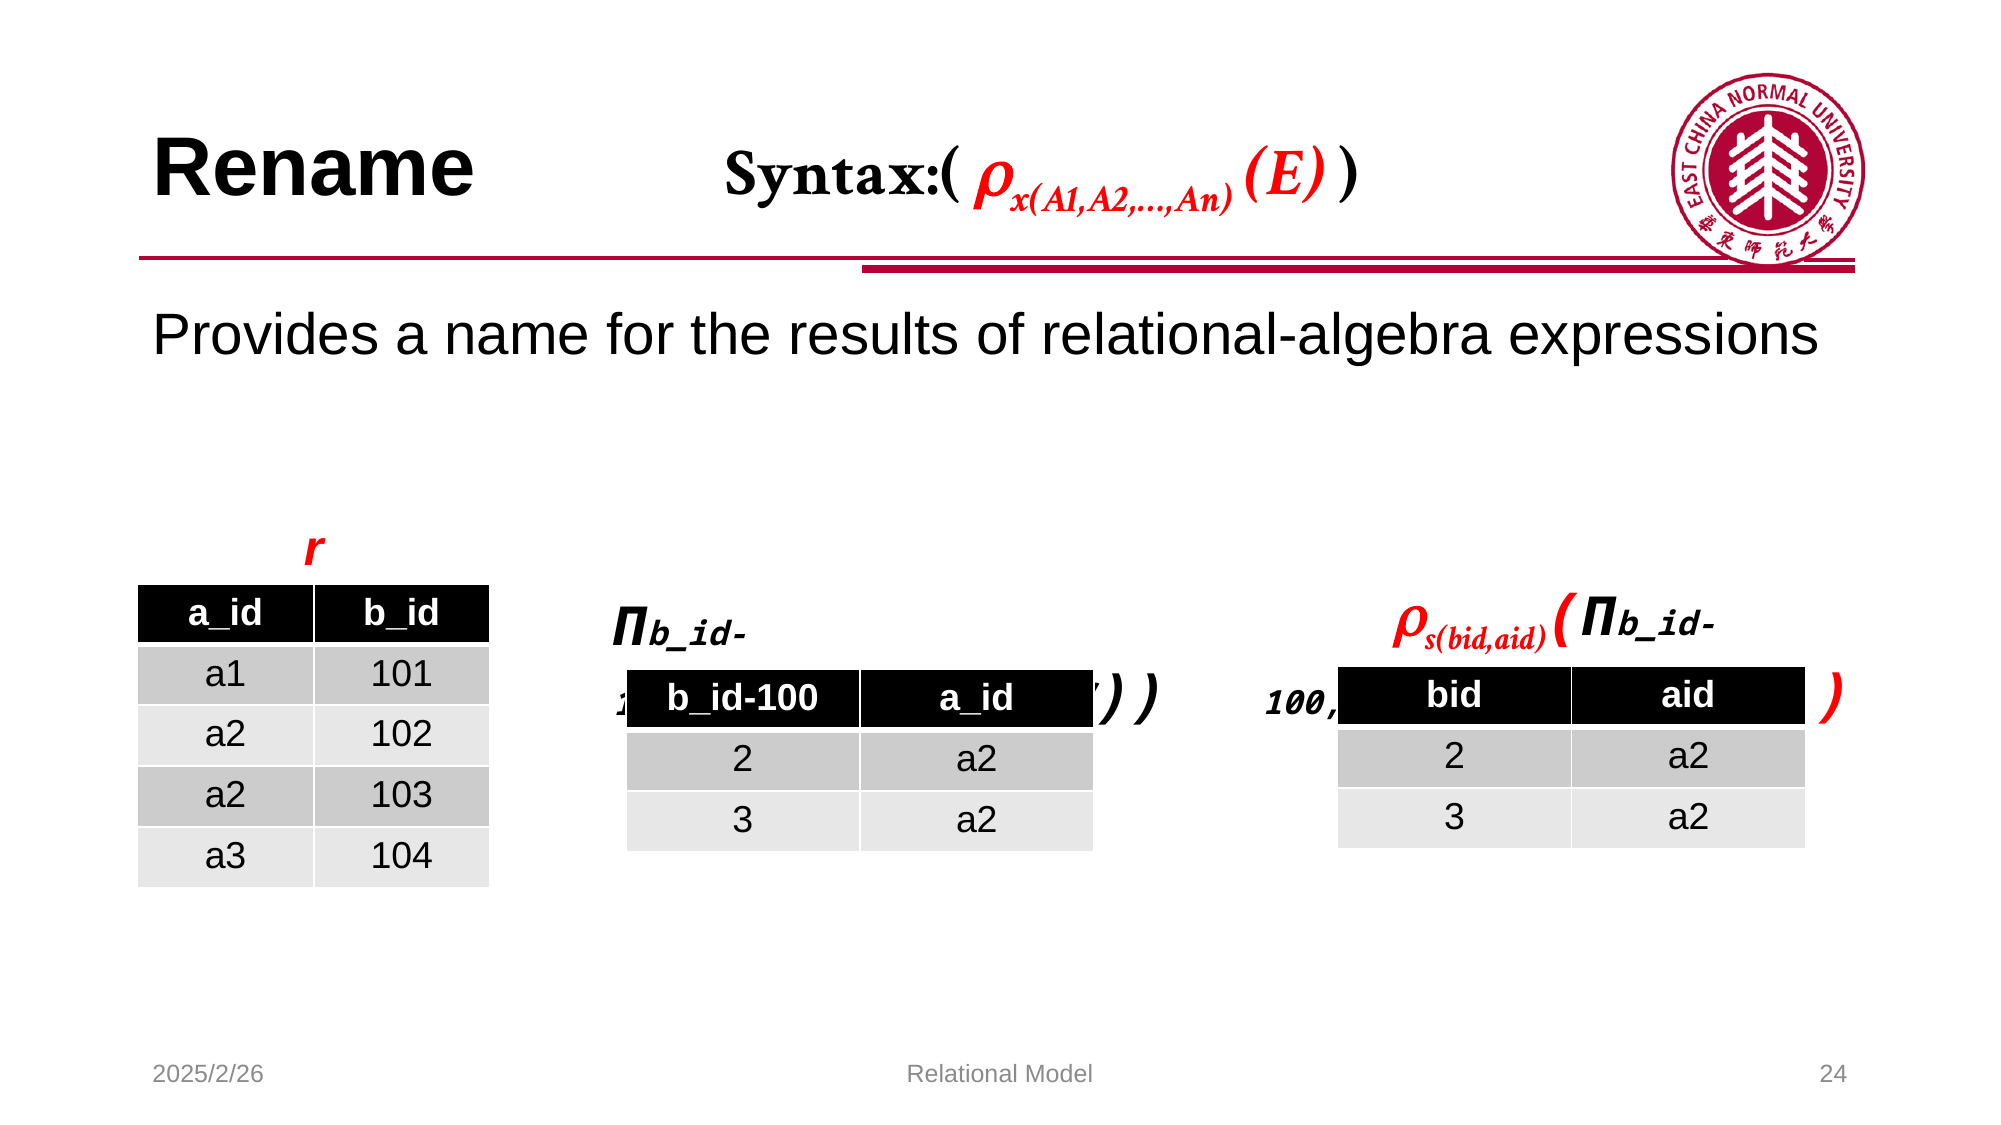

# Rename
Syntax:( ρx(A1,A2,…,An) (E) )
Provides a name for the results of relational-algebra expressions
r
ρs(bid,aid)(Πb_id-100,a_id(σa_id='a2’(r)))
Πb_id-100,a_id(σa_id='a2’(r))
| a\_id | b\_id |
| --- | --- |
| a1 | 101 |
| a2 | 102 |
| a2 | 103 |
| a3 | 104 |
| bid | aid |
| --- | --- |
| 2 | a2 |
| 3 | a2 |
| b\_id-100 | a\_id |
| --- | --- |
| 2 | a2 |
| 3 | a2 |
2025/2/26
Relational Model
24